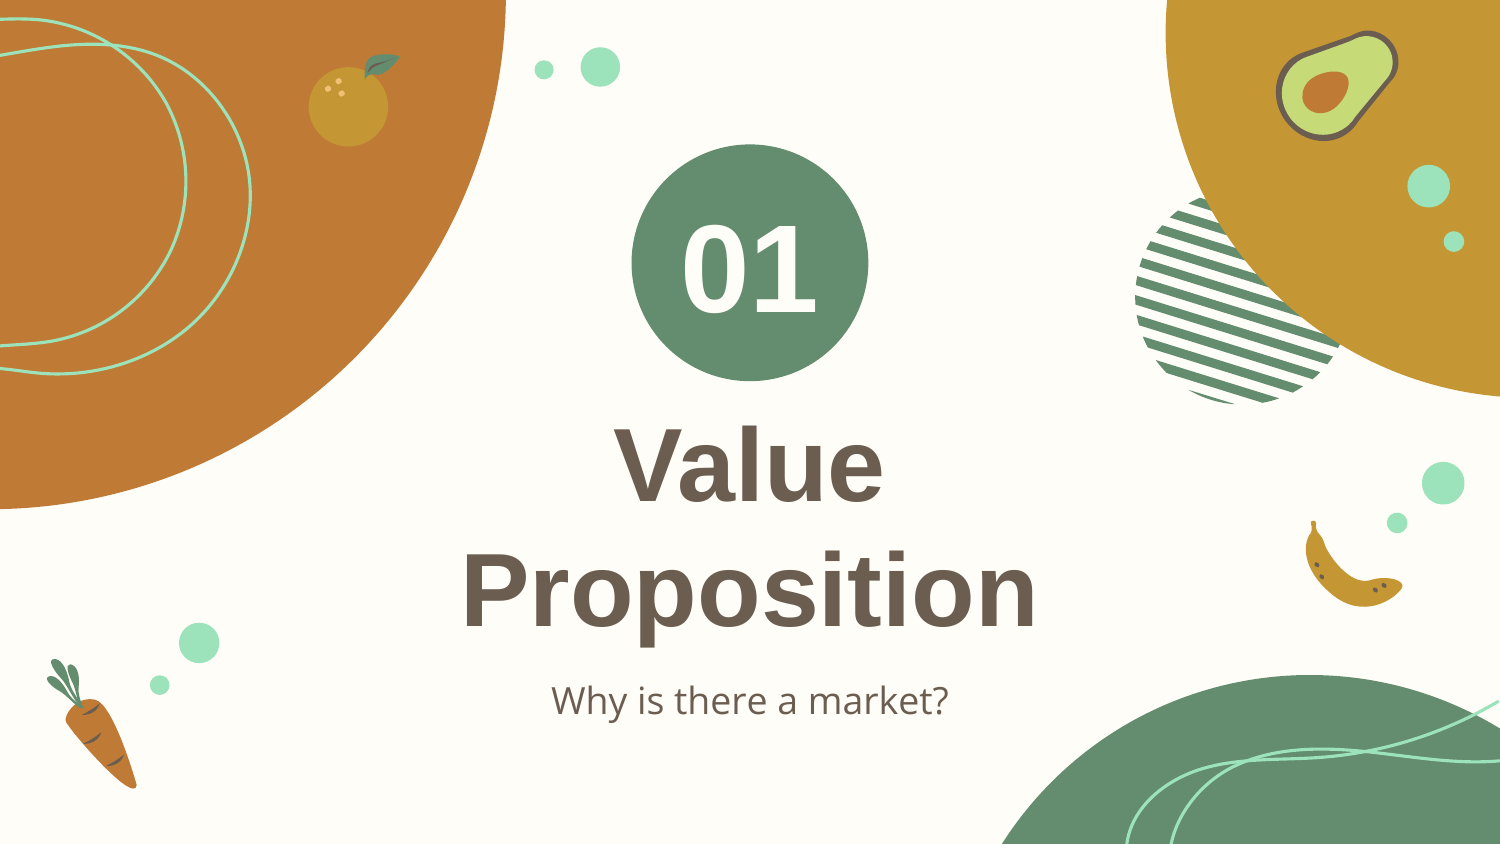

01
# Value Proposition

Why is there a market?